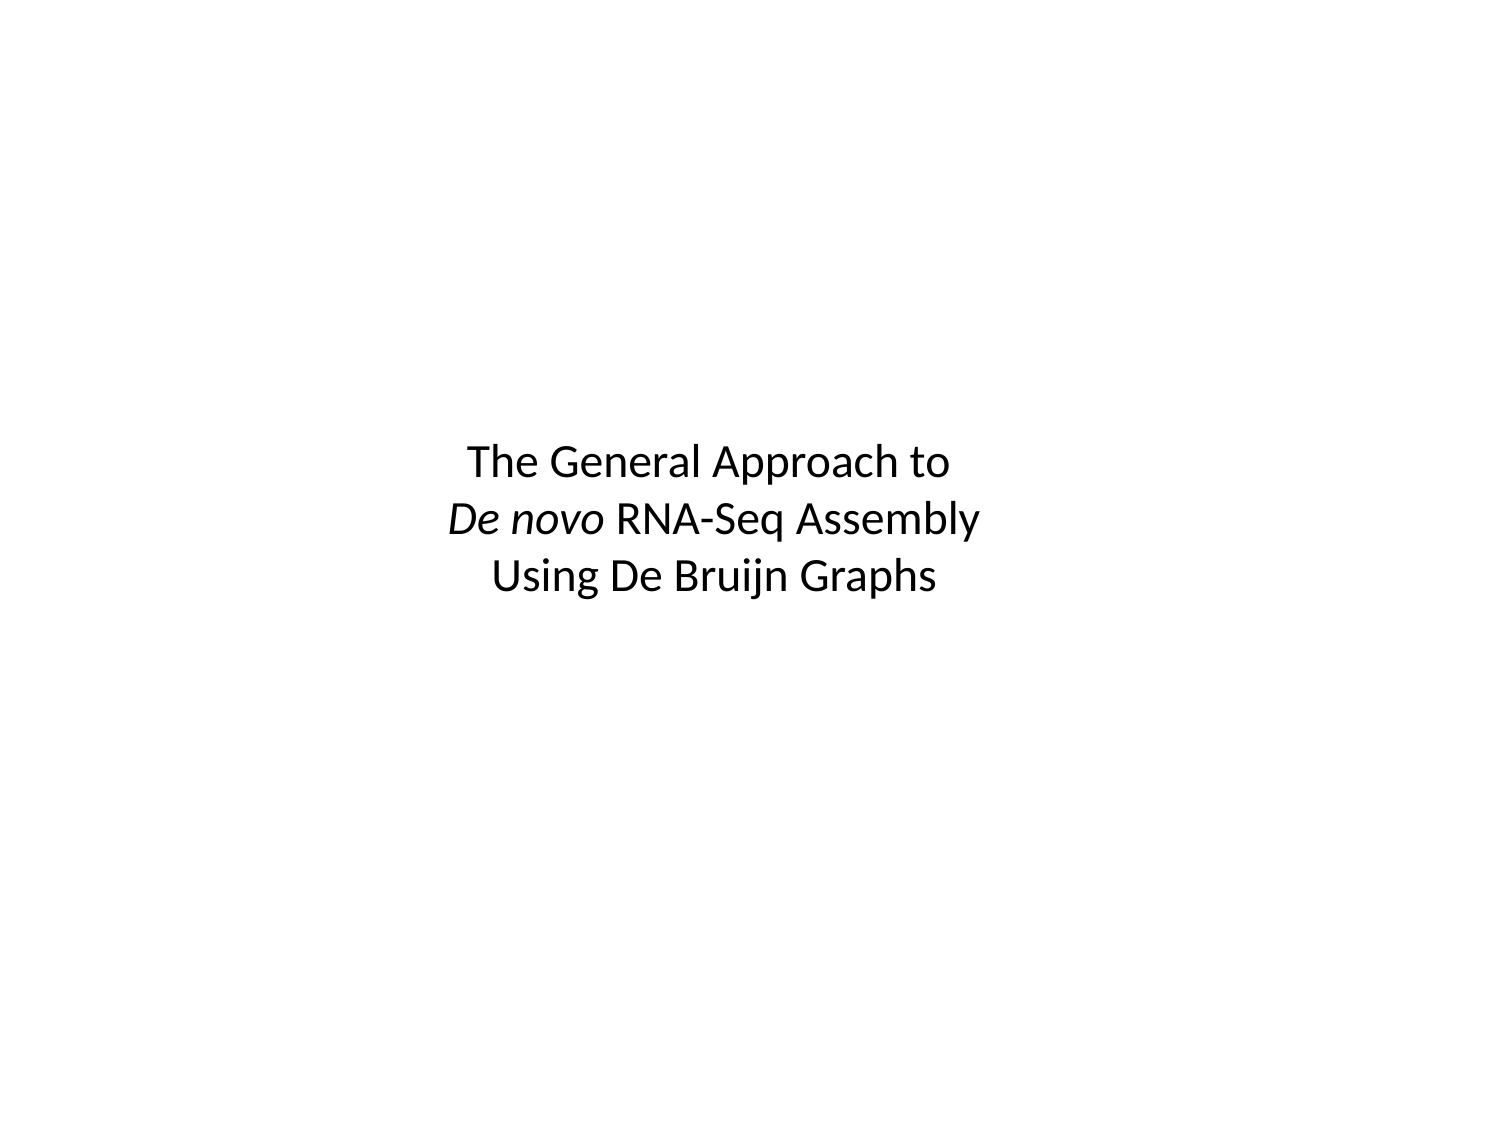

# The General Approach to De novo RNA-Seq Assembly Using De Bruijn Graphs